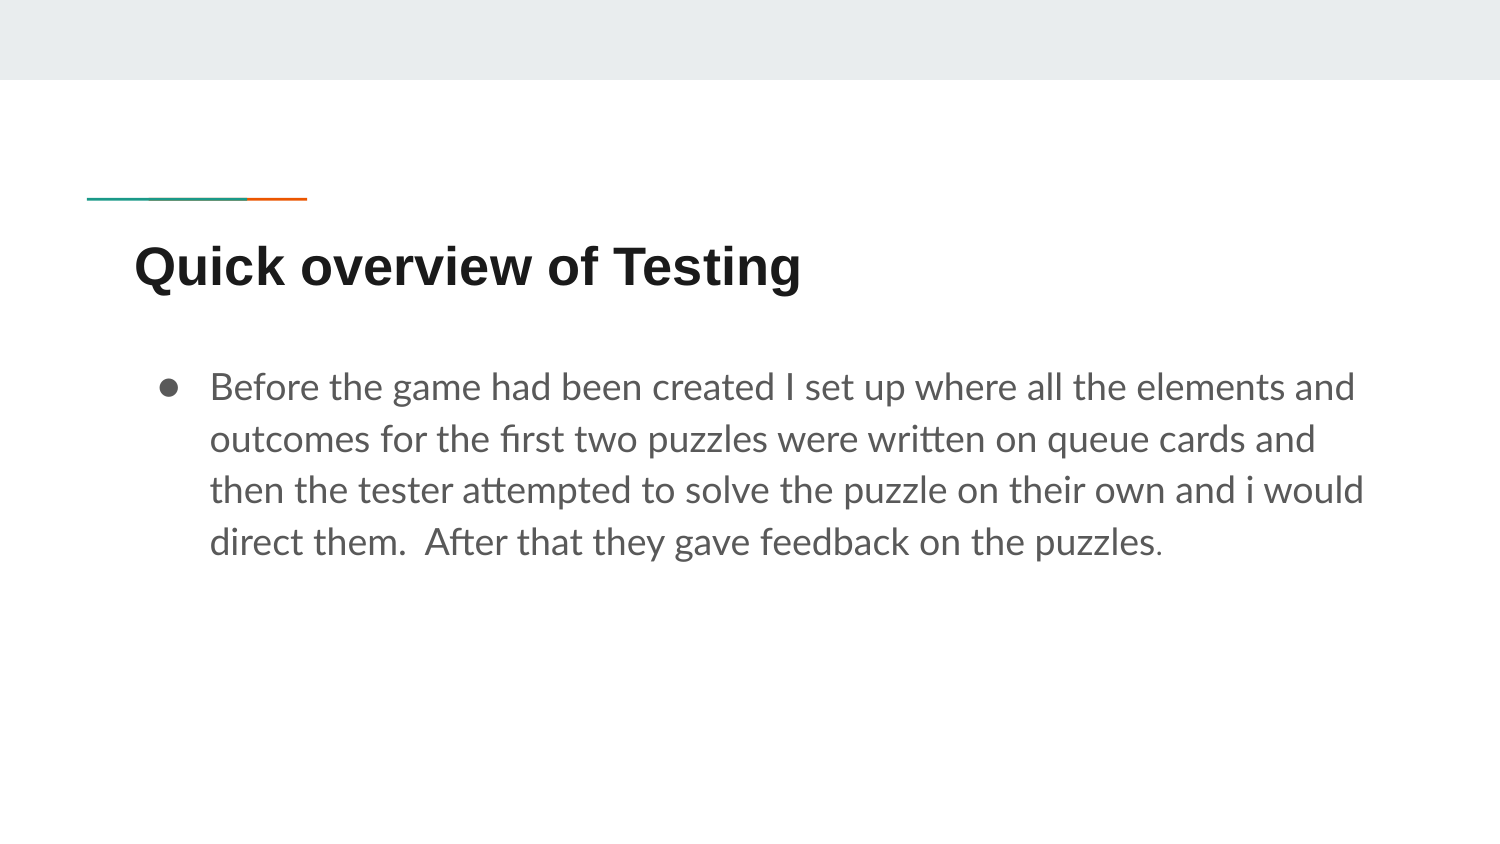

# Quick overview of Testing
Before the game had been created I set up where all the elements and outcomes for the first two puzzles were written on queue cards and then the tester attempted to solve the puzzle on their own and i would direct them.  After that they gave feedback on the puzzles.